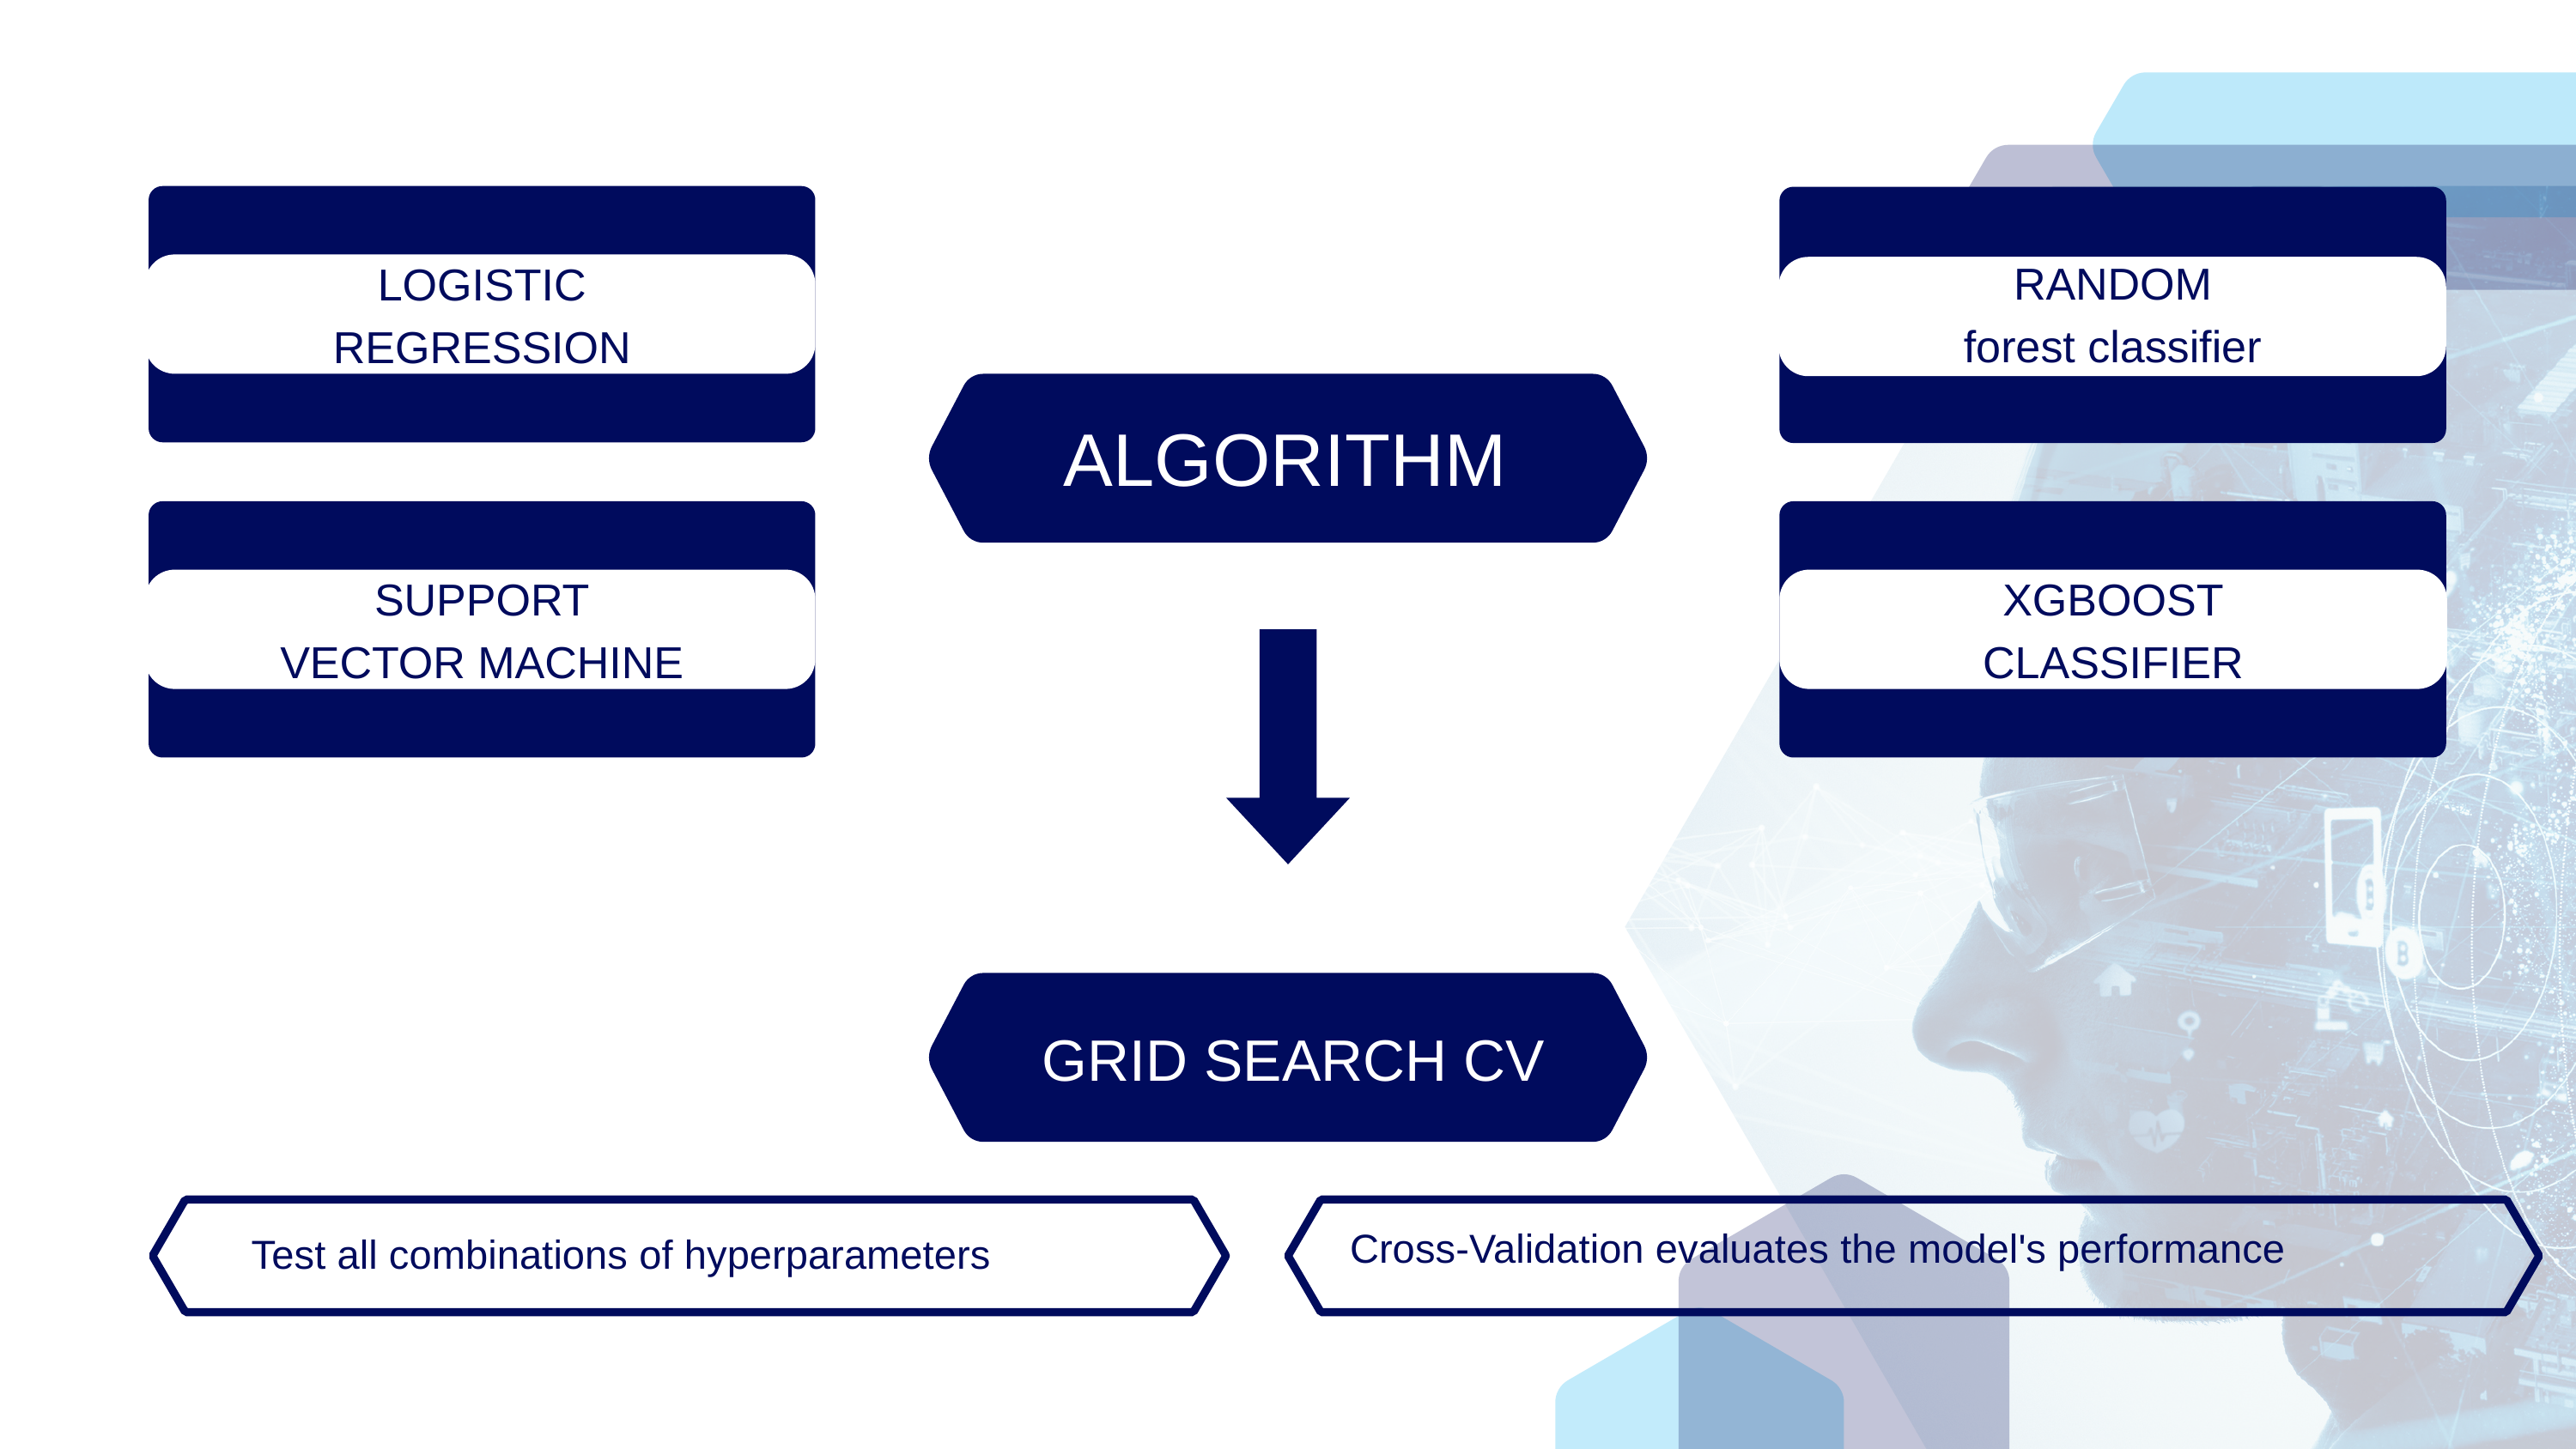

RANDOM
forest classifier

LOGISTIC
REGRESSION

ALGORITHM
SUPPORT
VECTOR MACHINE
XGBOOST
CLASSIFIER

GRID SEARCH CV

Cross-Validation evaluates the model's performance

Test all combinations of hyperparameters